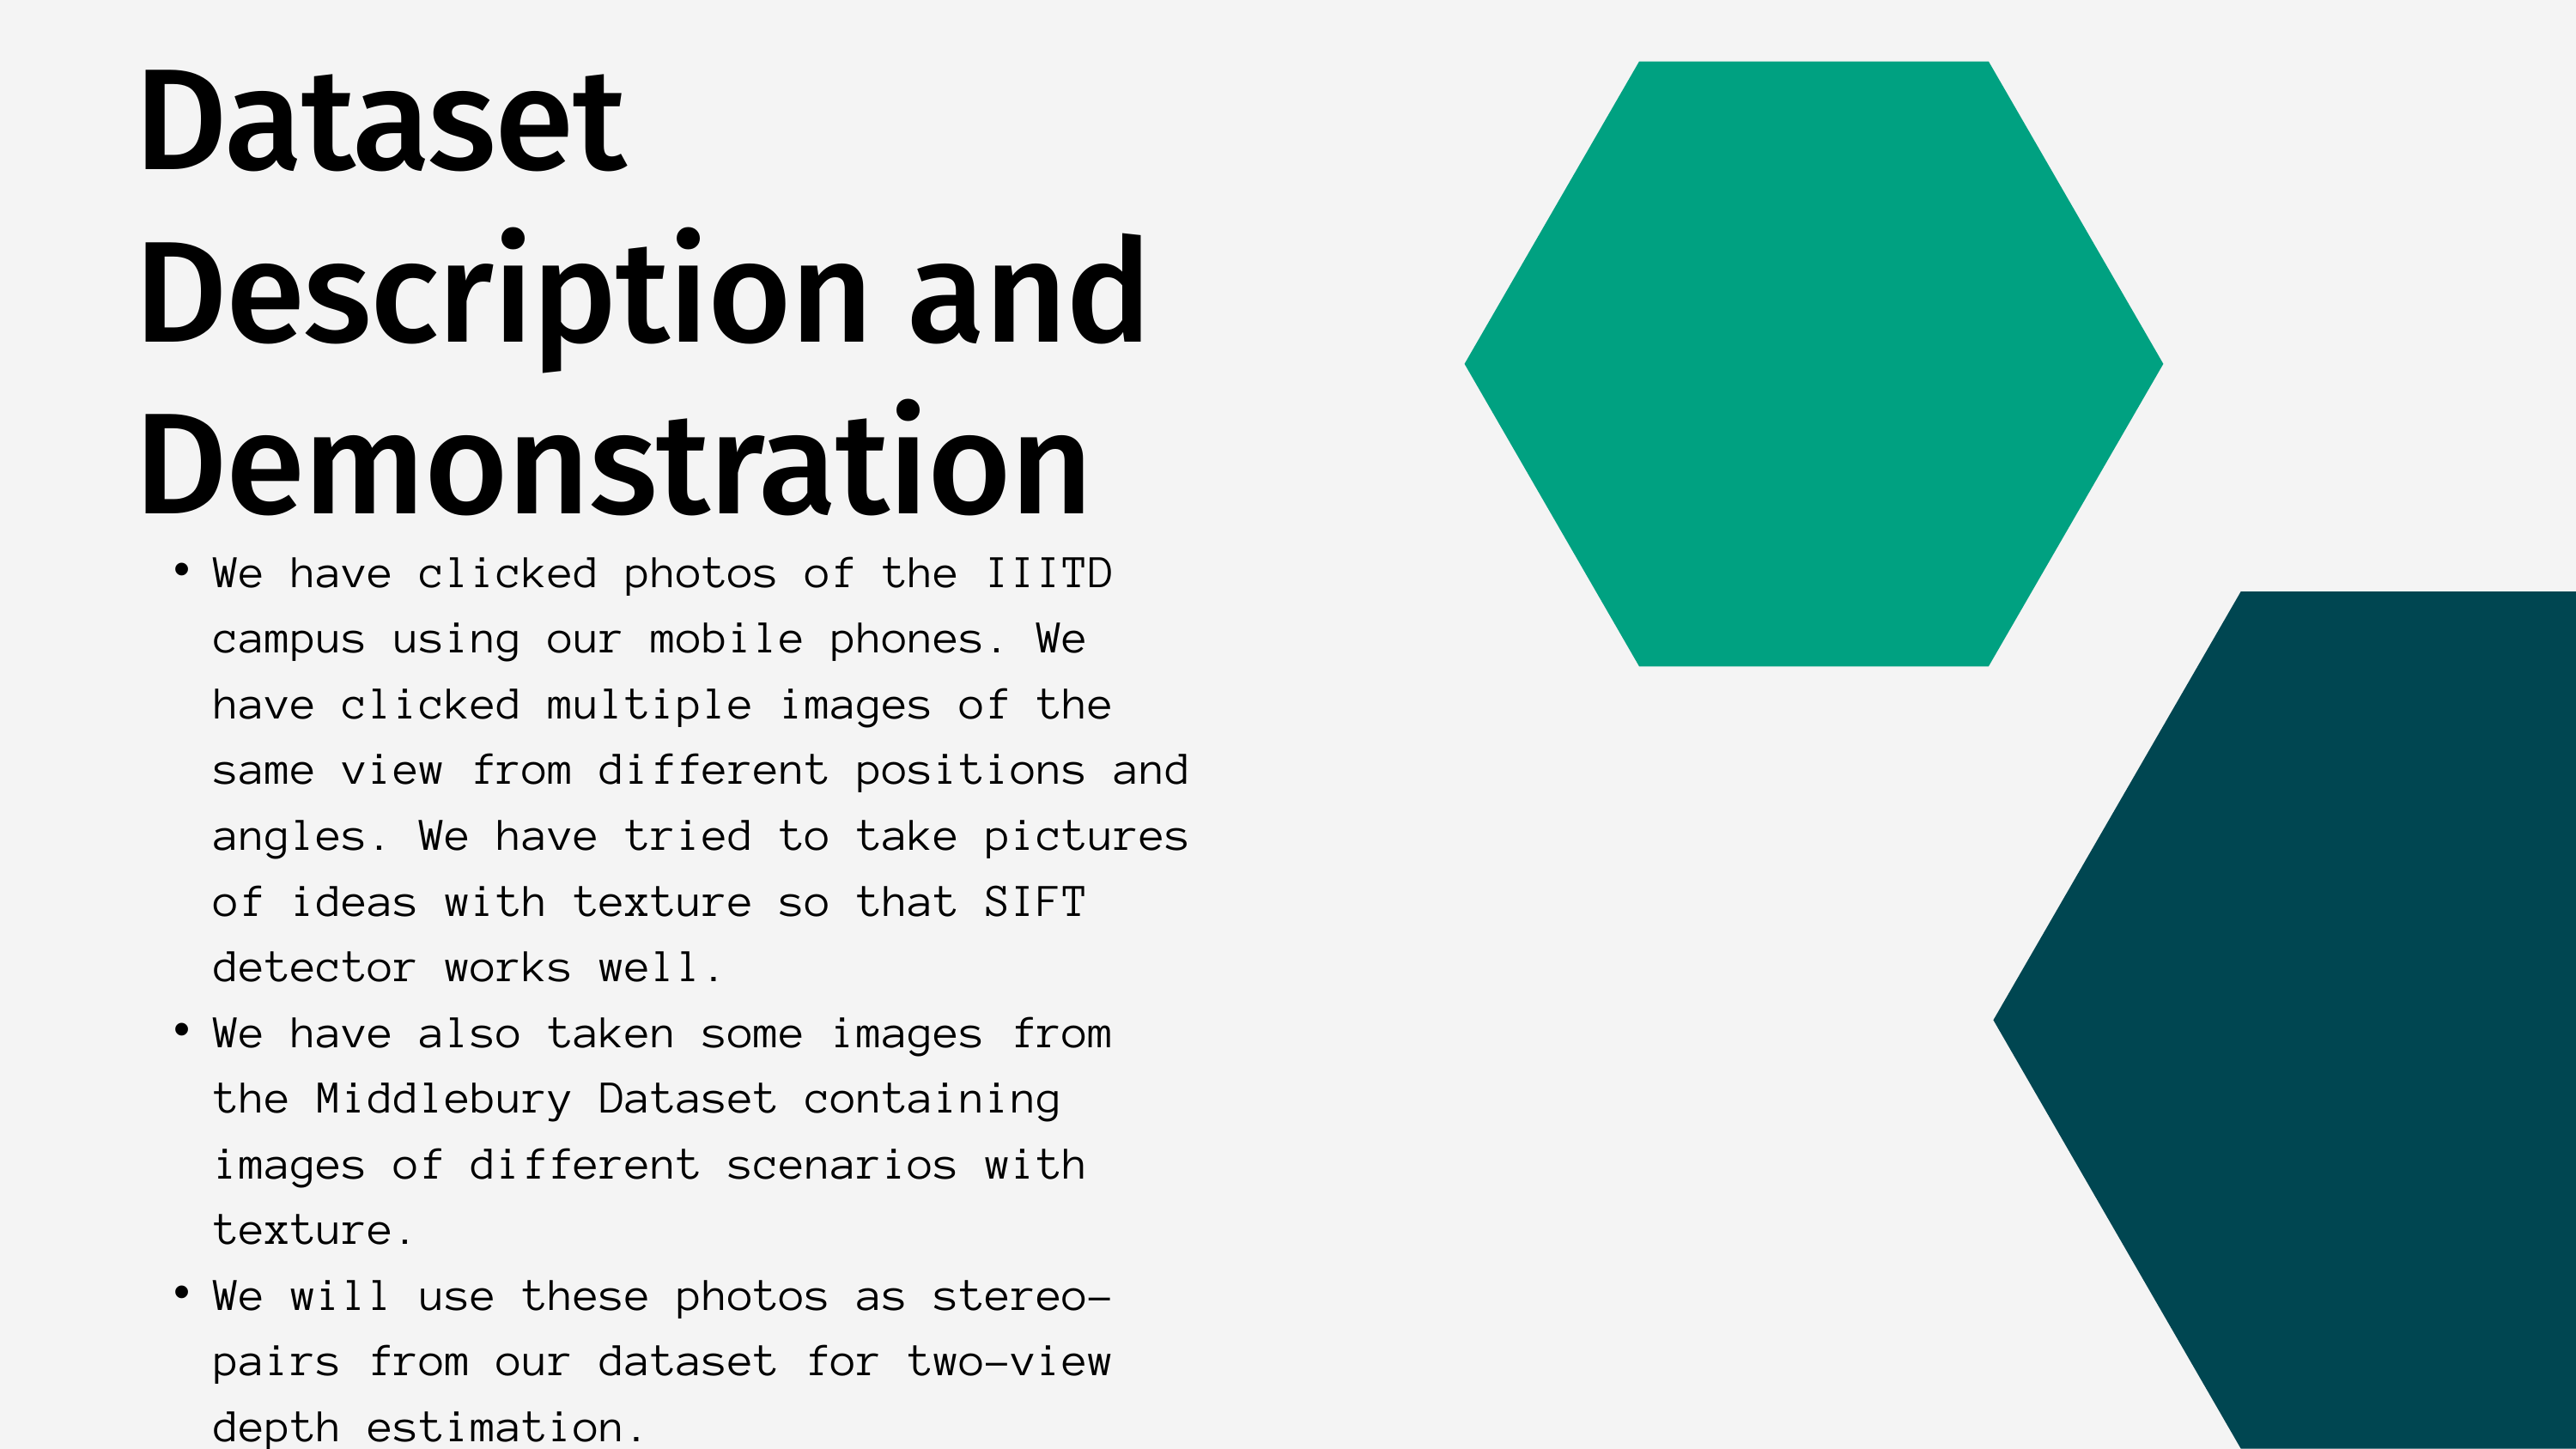

Dataset Description and Demonstration

We have clicked photos of the IIITD campus using our mobile phones. We have clicked multiple images of the same view from different positions and angles. We have tried to take pictures of ideas with texture so that SIFT detector works well.
We have also taken some images from the Middlebury Dataset containing images of different scenarios with texture.
We will use these photos as stereo-pairs from our dataset for two-view depth estimation.